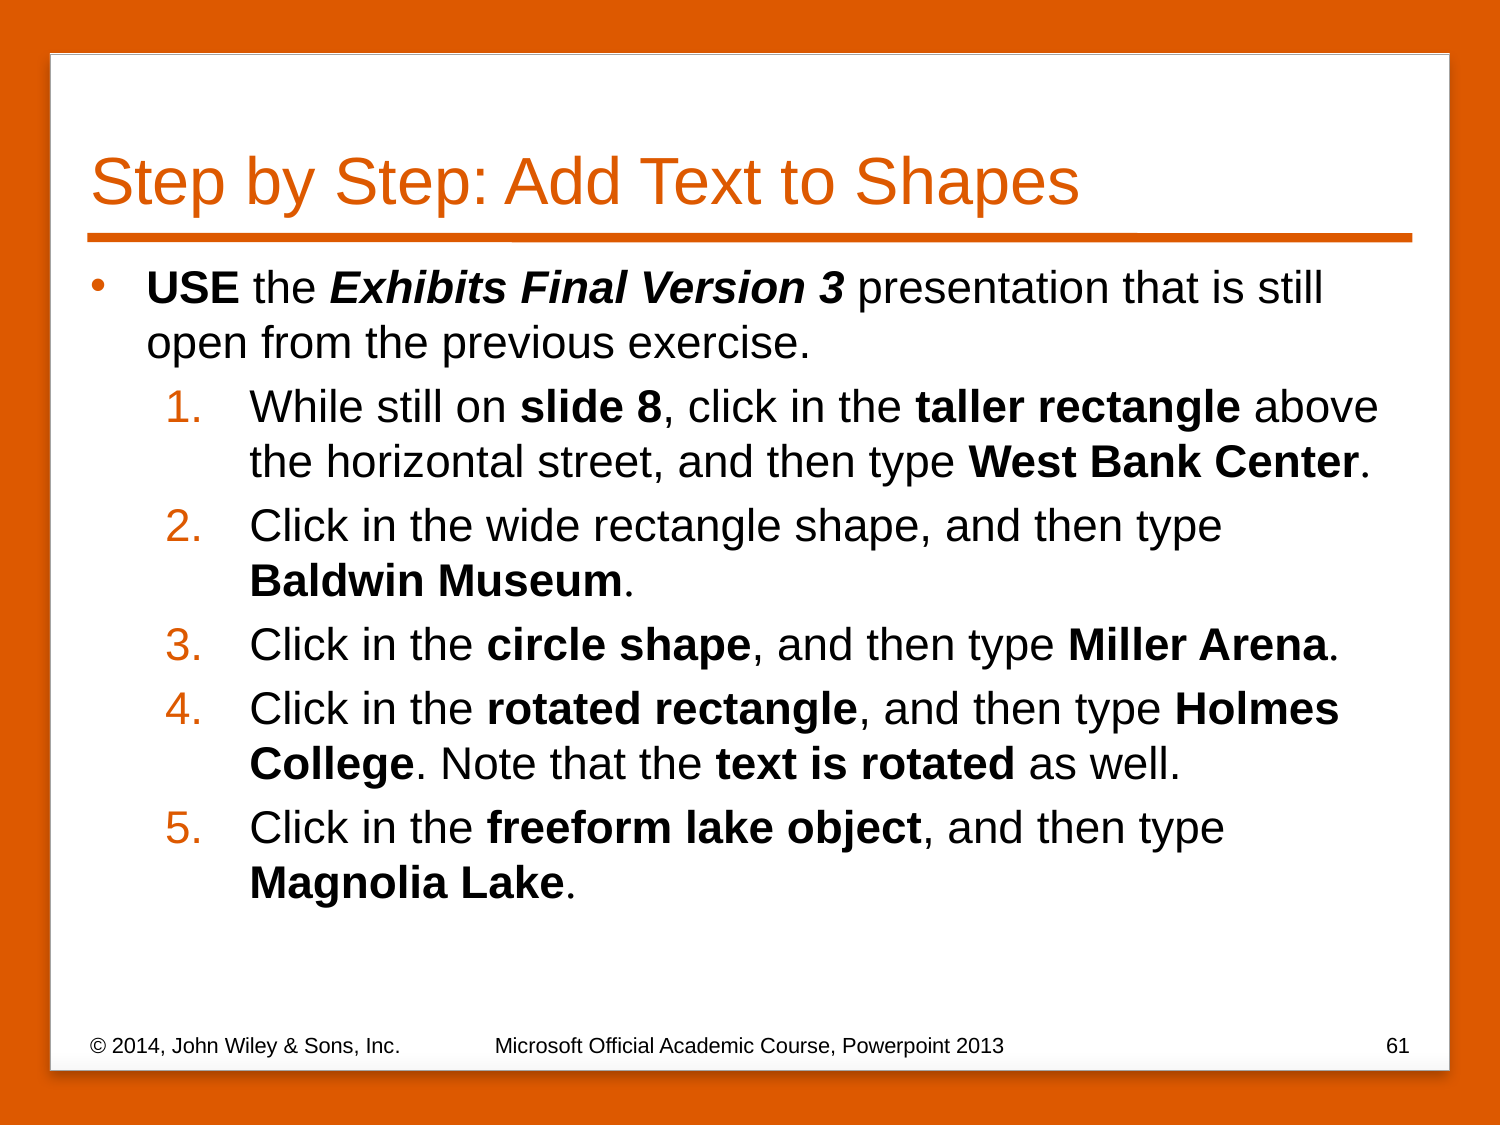

# Step by Step: Add Text to Shapes
USE the Exhibits Final Version 3 presentation that is still open from the previous exercise.
While still on slide 8, click in the taller rectangle above the horizontal street, and then type West Bank Center.
Click in the wide rectangle shape, and then type Baldwin Museum.
Click in the circle shape, and then type Miller Arena.
Click in the rotated rectangle, and then type Holmes College. Note that the text is rotated as well.
Click in the freeform lake object, and then type Magnolia Lake.
© 2014, John Wiley & Sons, Inc.
Microsoft Official Academic Course, Powerpoint 2013
61